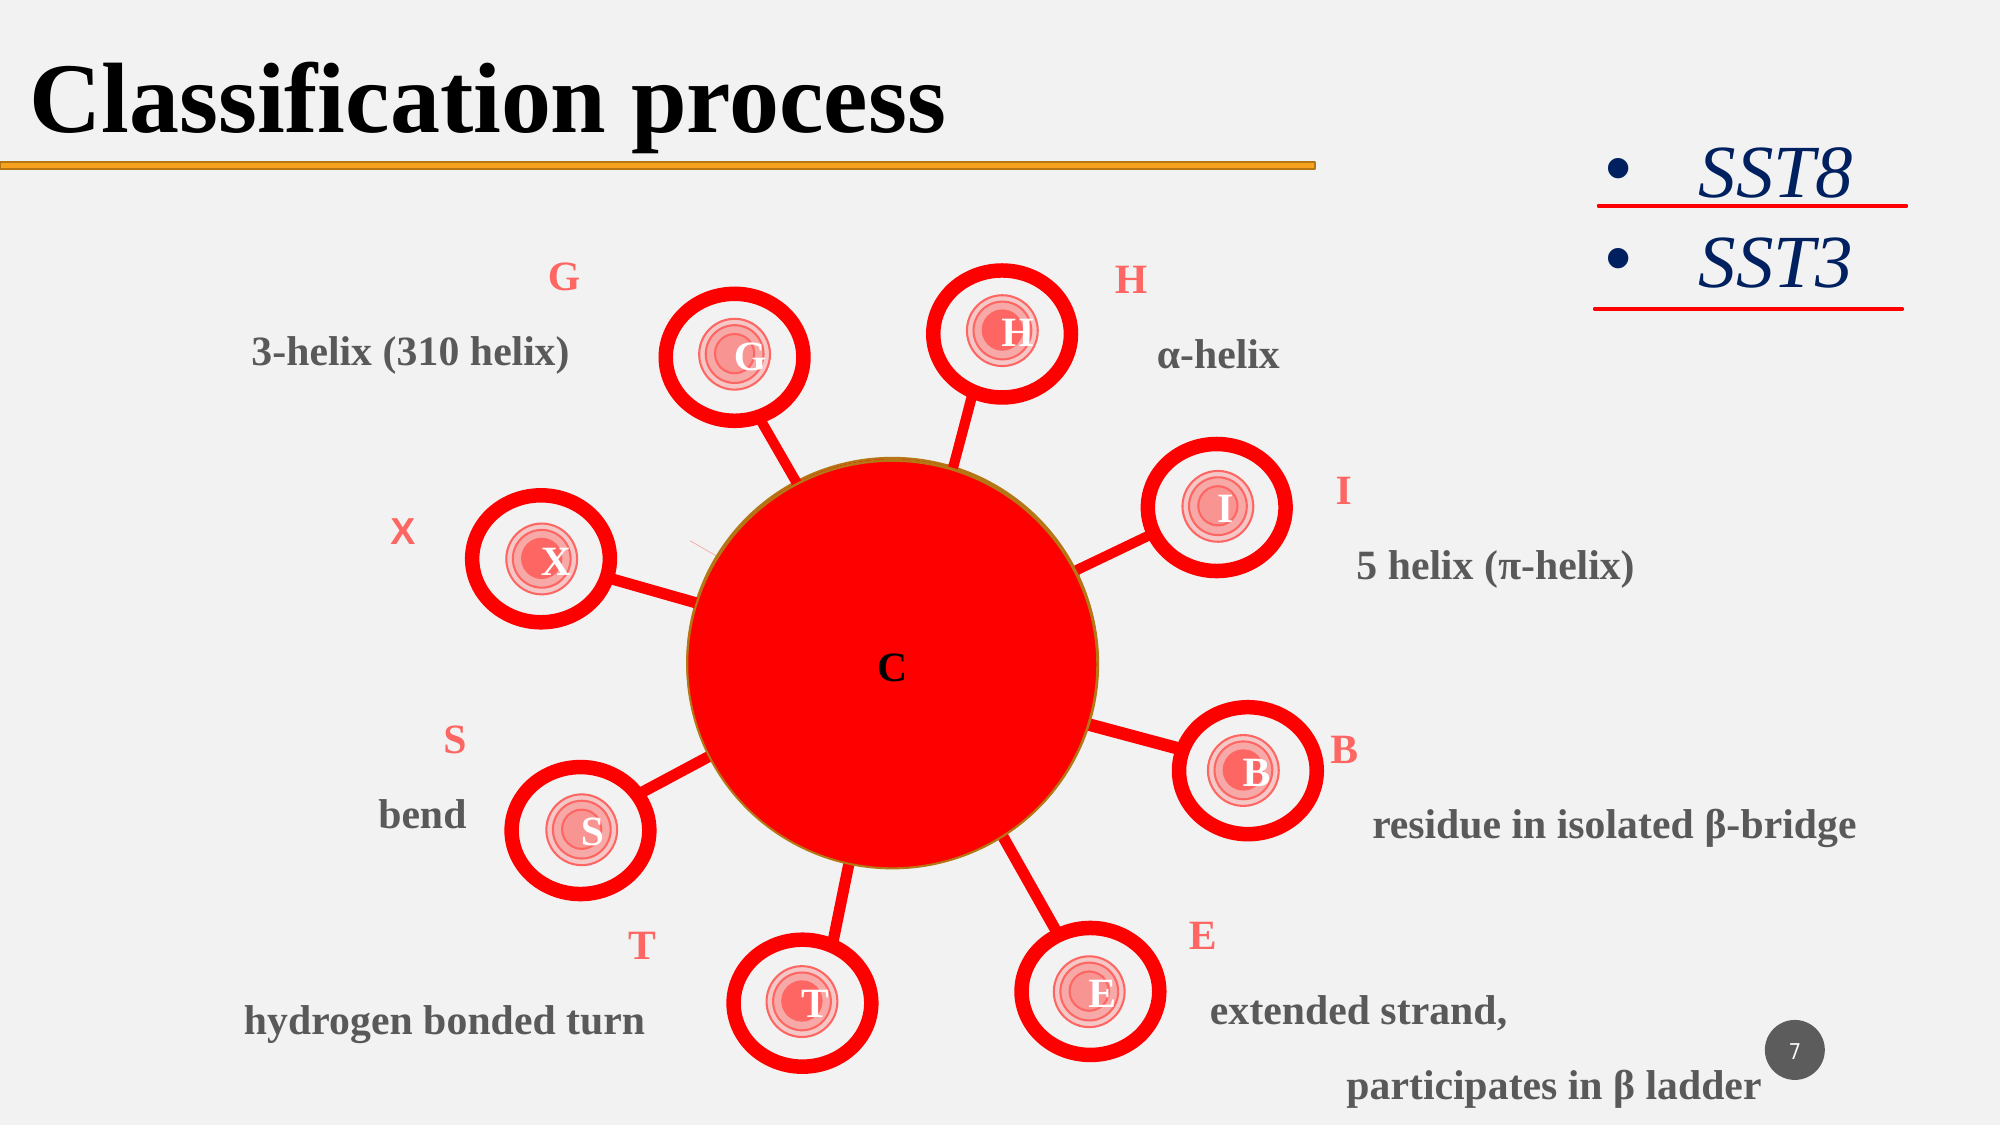

Classification process
SST8
SST3

G
 3-helix (310 helix)

  H
      α-helix

H

G

       I
         5 helix (π-helix)

H
E
C

I

X

X

S
 bend
         B
             residue in isolated β-bridge

B

S
             E
               extended strand,
                            participates in β ladder
T
hydrogen bonded turn

E

T
7